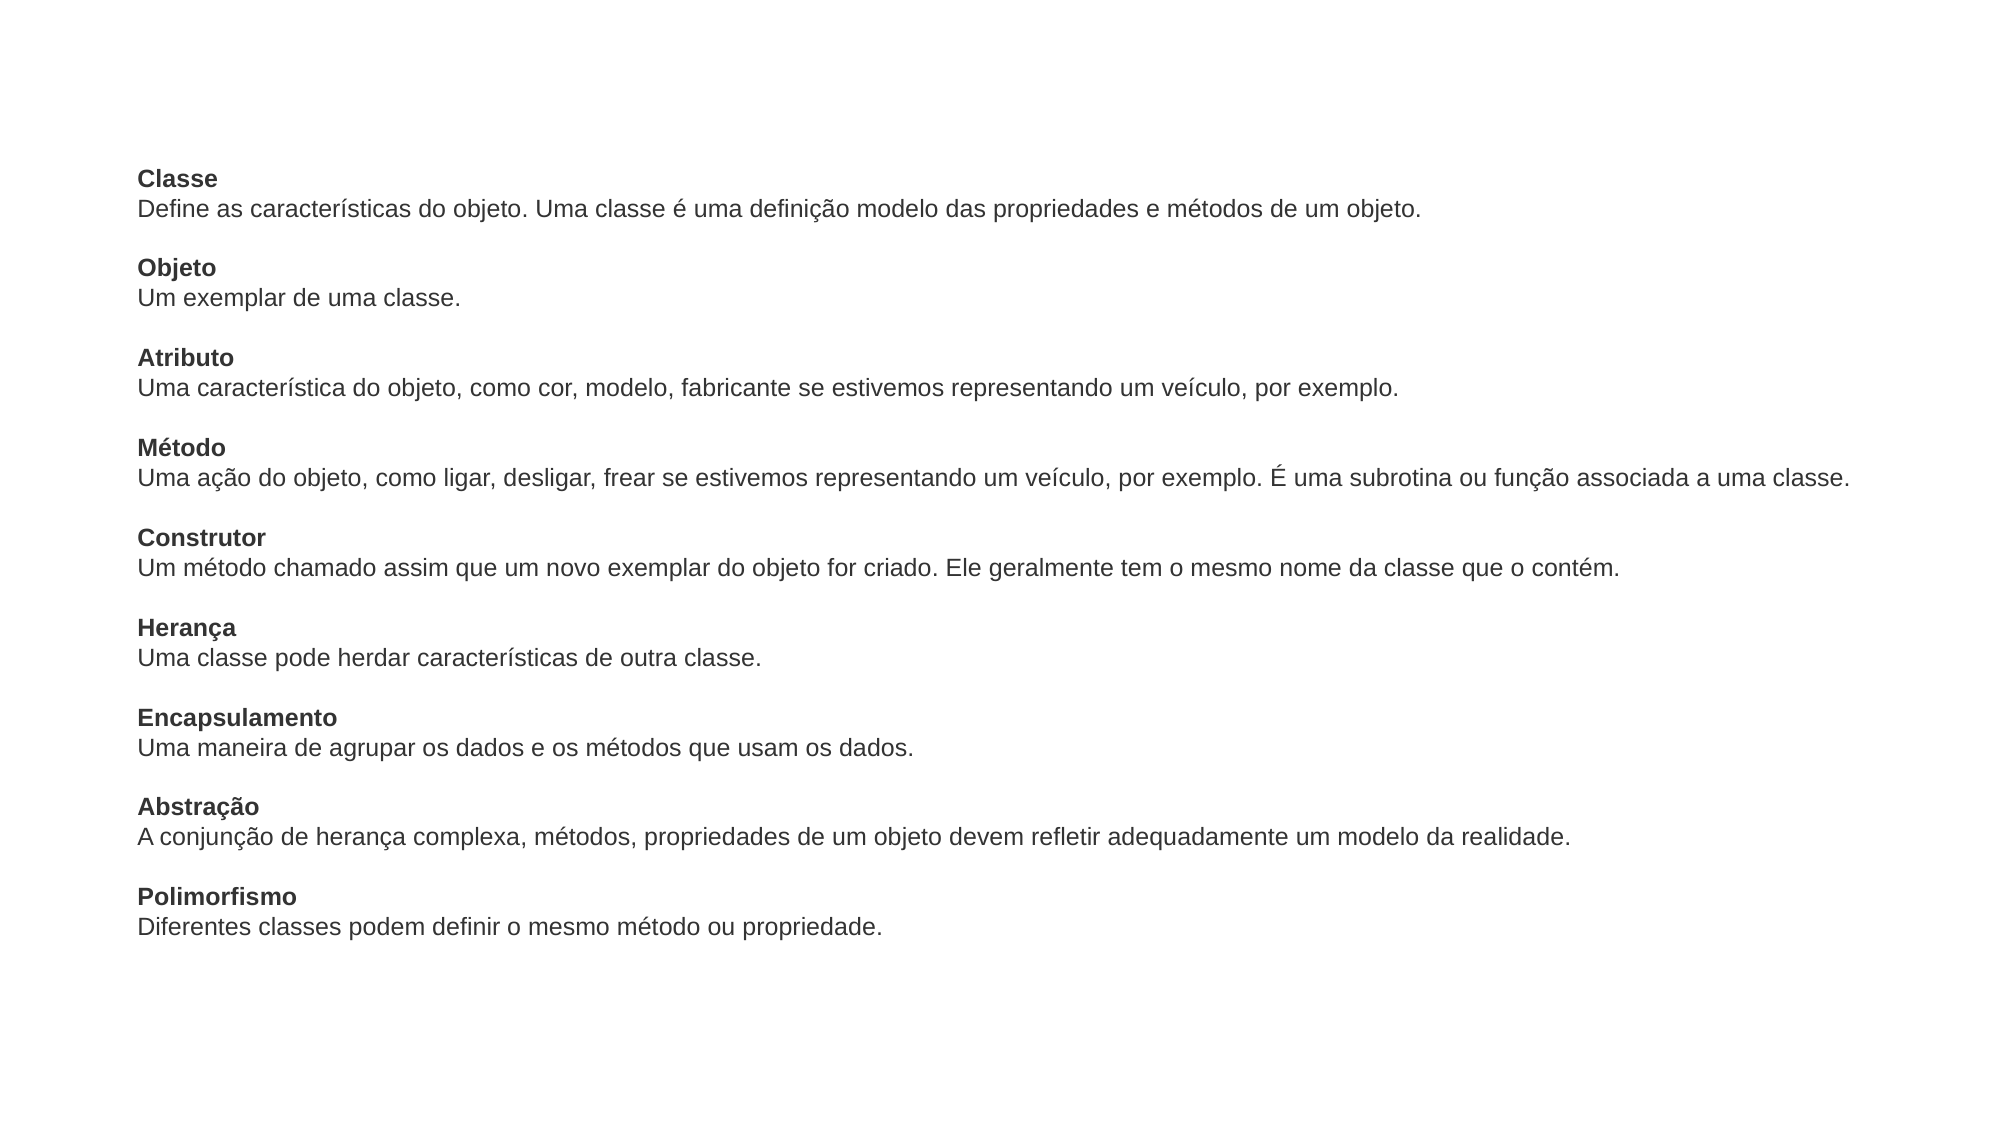

Classe
Define as características do objeto. Uma classe é uma definição modelo das propriedades e métodos de um objeto.

Objeto
Um exemplar de uma classe.

Atributo
Uma característica do objeto, como cor, modelo, fabricante se estivemos representando um veículo, por exemplo.

Método
Uma ação do objeto, como ligar, desligar, frear se estivemos representando um veículo, por exemplo. É uma subrotina ou função associada a uma classe.

Construtor
Um método chamado assim que um novo exemplar do objeto for criado. Ele geralmente tem o mesmo nome da classe que o contém.

Herança
Uma classe pode herdar características de outra classe.

Encapsulamento
Uma maneira de agrupar os dados e os métodos que usam os dados.

Abstração
A conjunção de herança complexa, métodos, propriedades de um objeto devem refletir adequadamente um modelo da realidade.

Polimorfismo
Diferentes classes podem definir o mesmo método ou propriedade.